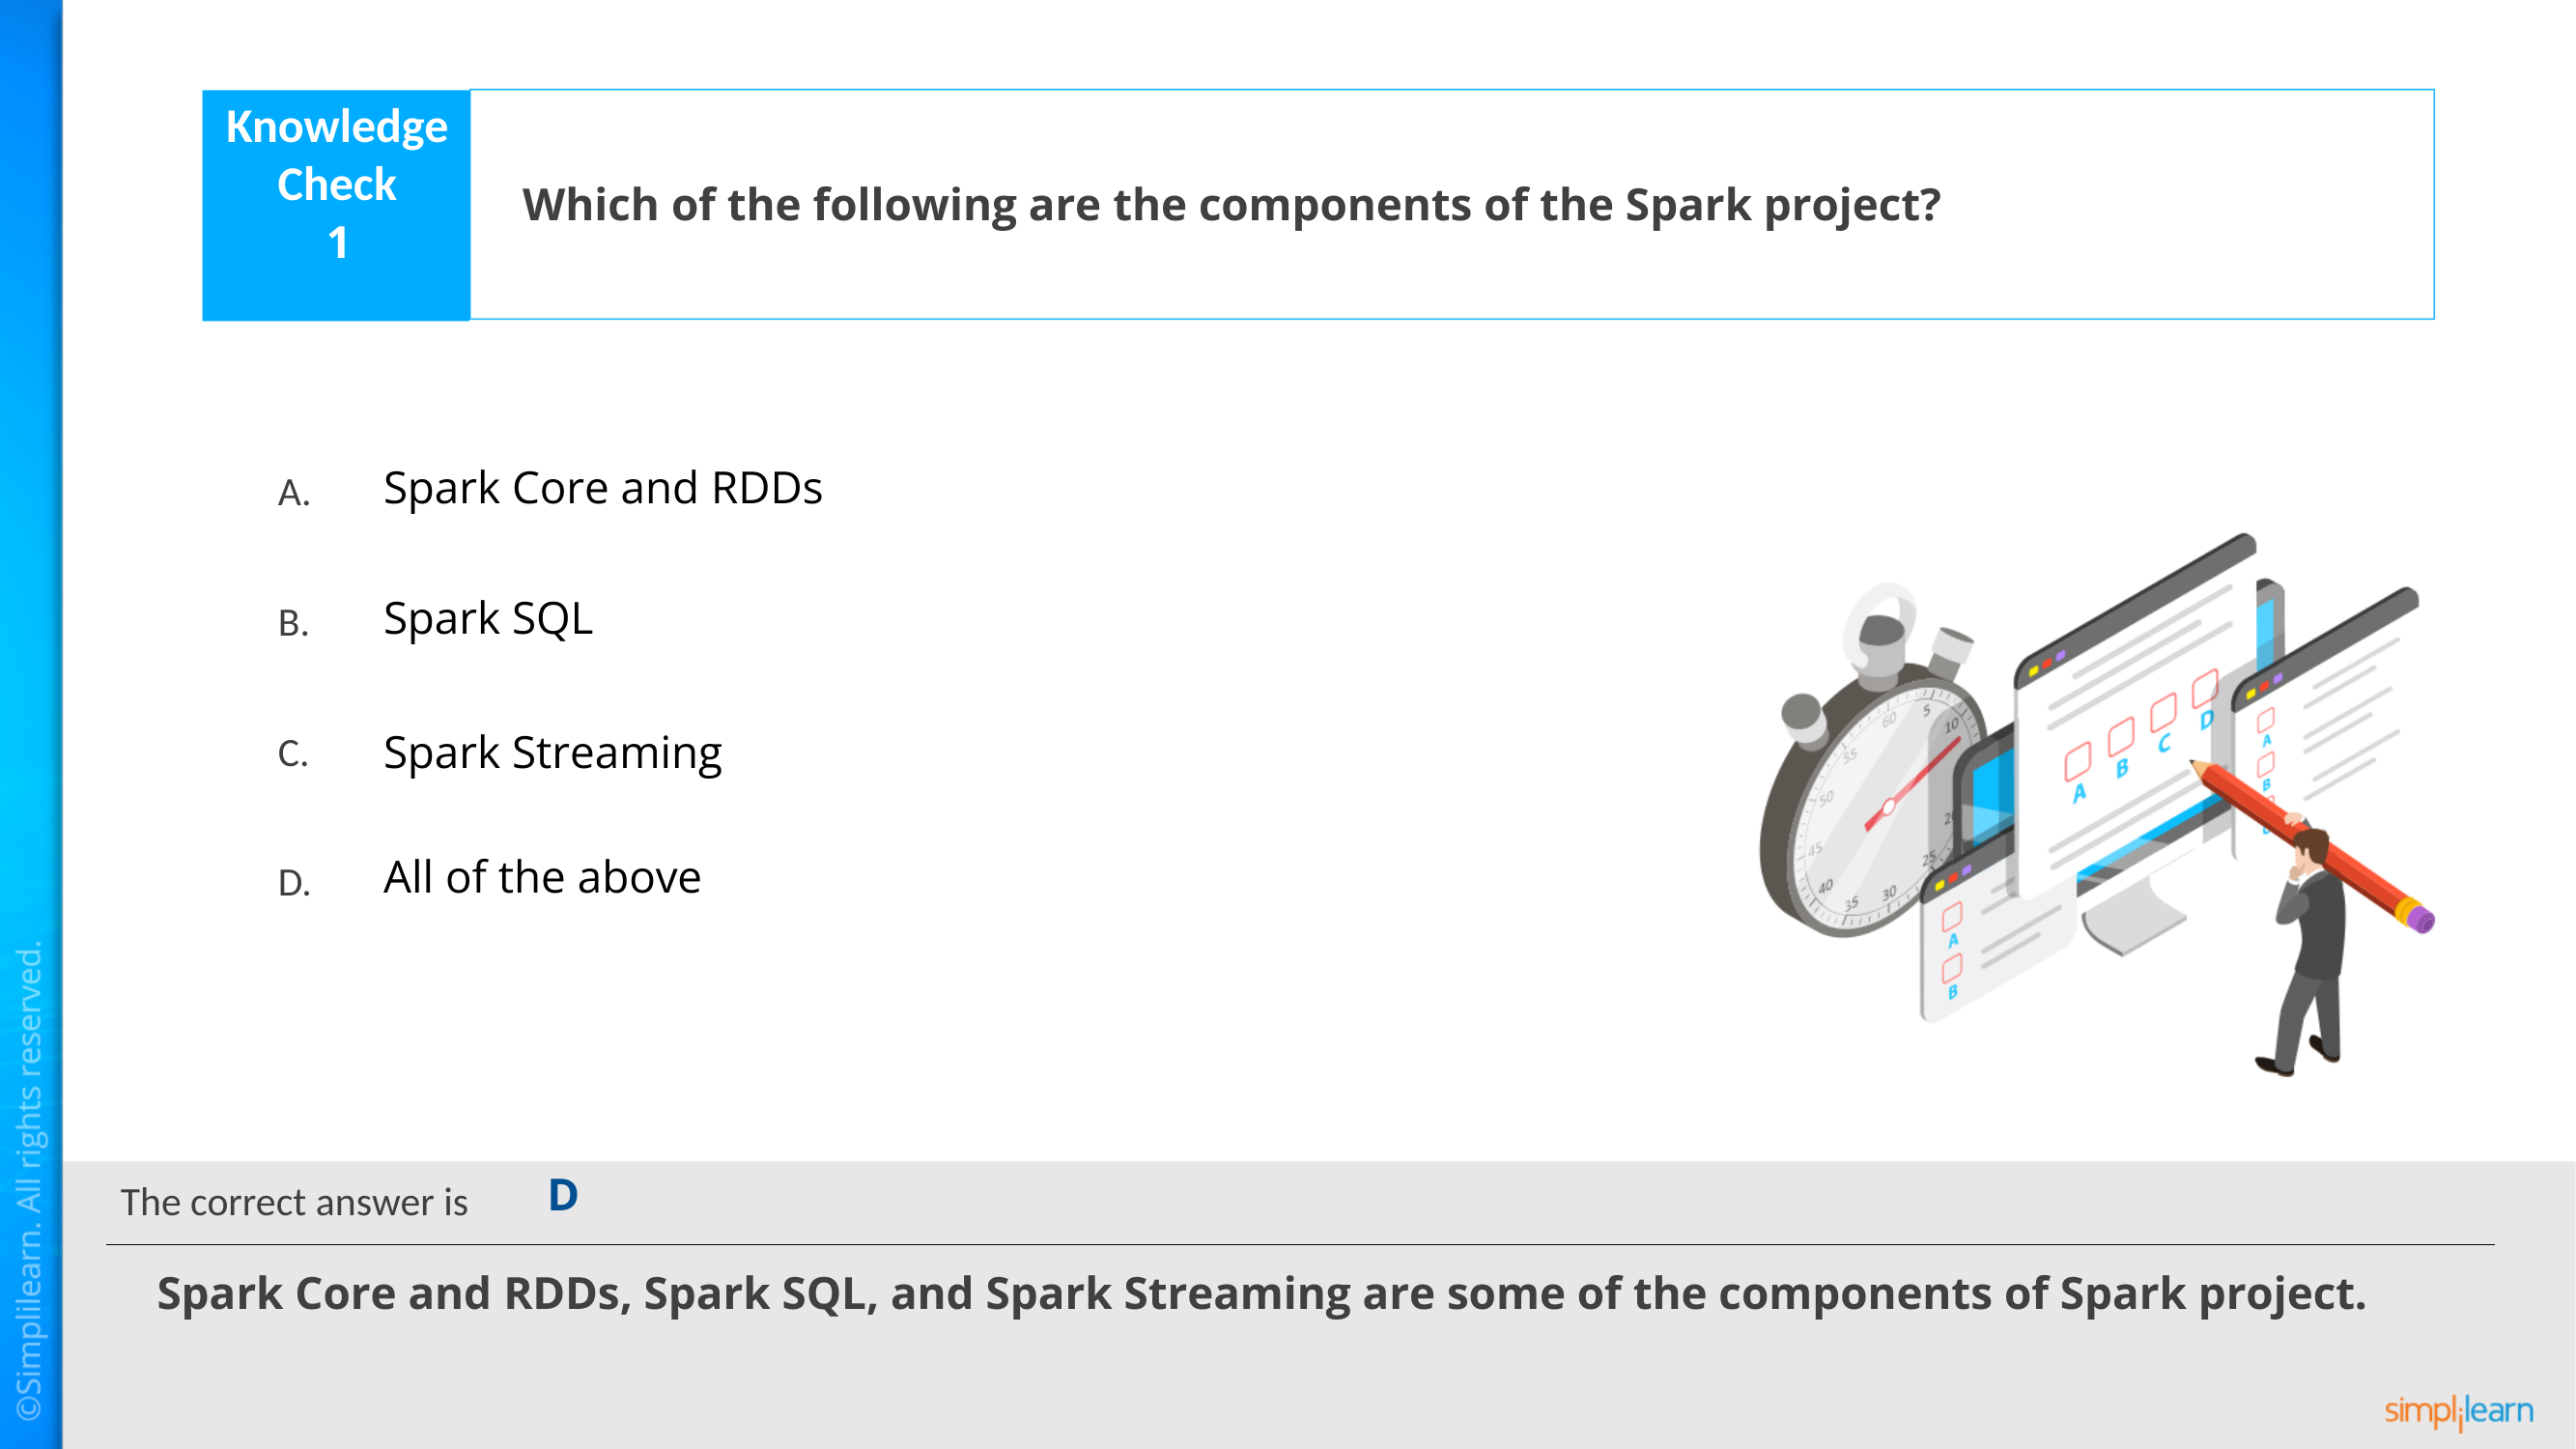

Which of the following are the components of the Spark project?
1
Spark Core and RDDs
Spark SQL
Spark Streaming
All of the above
D
Spark Core and RDDs, Spark SQL, and Spark Streaming are some of the components of Spark project.